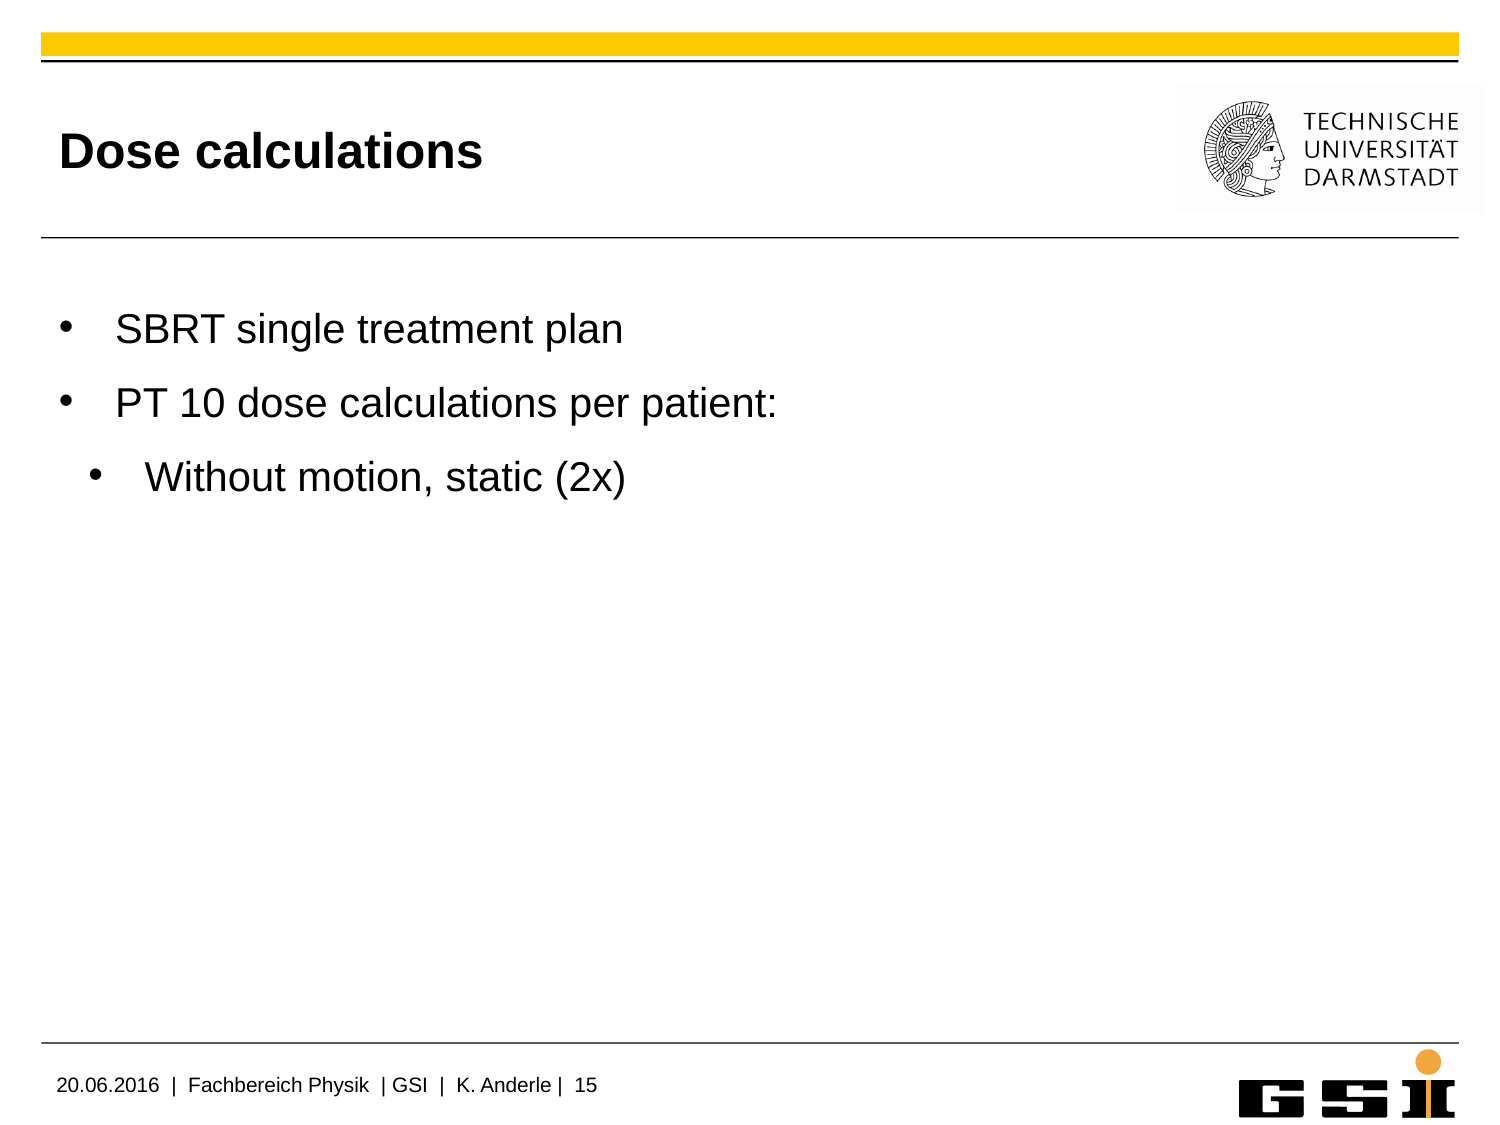

# Dose calculations
SBRT single treatment plan
PT 10 dose calculations per patient:
Without motion, static (2x)